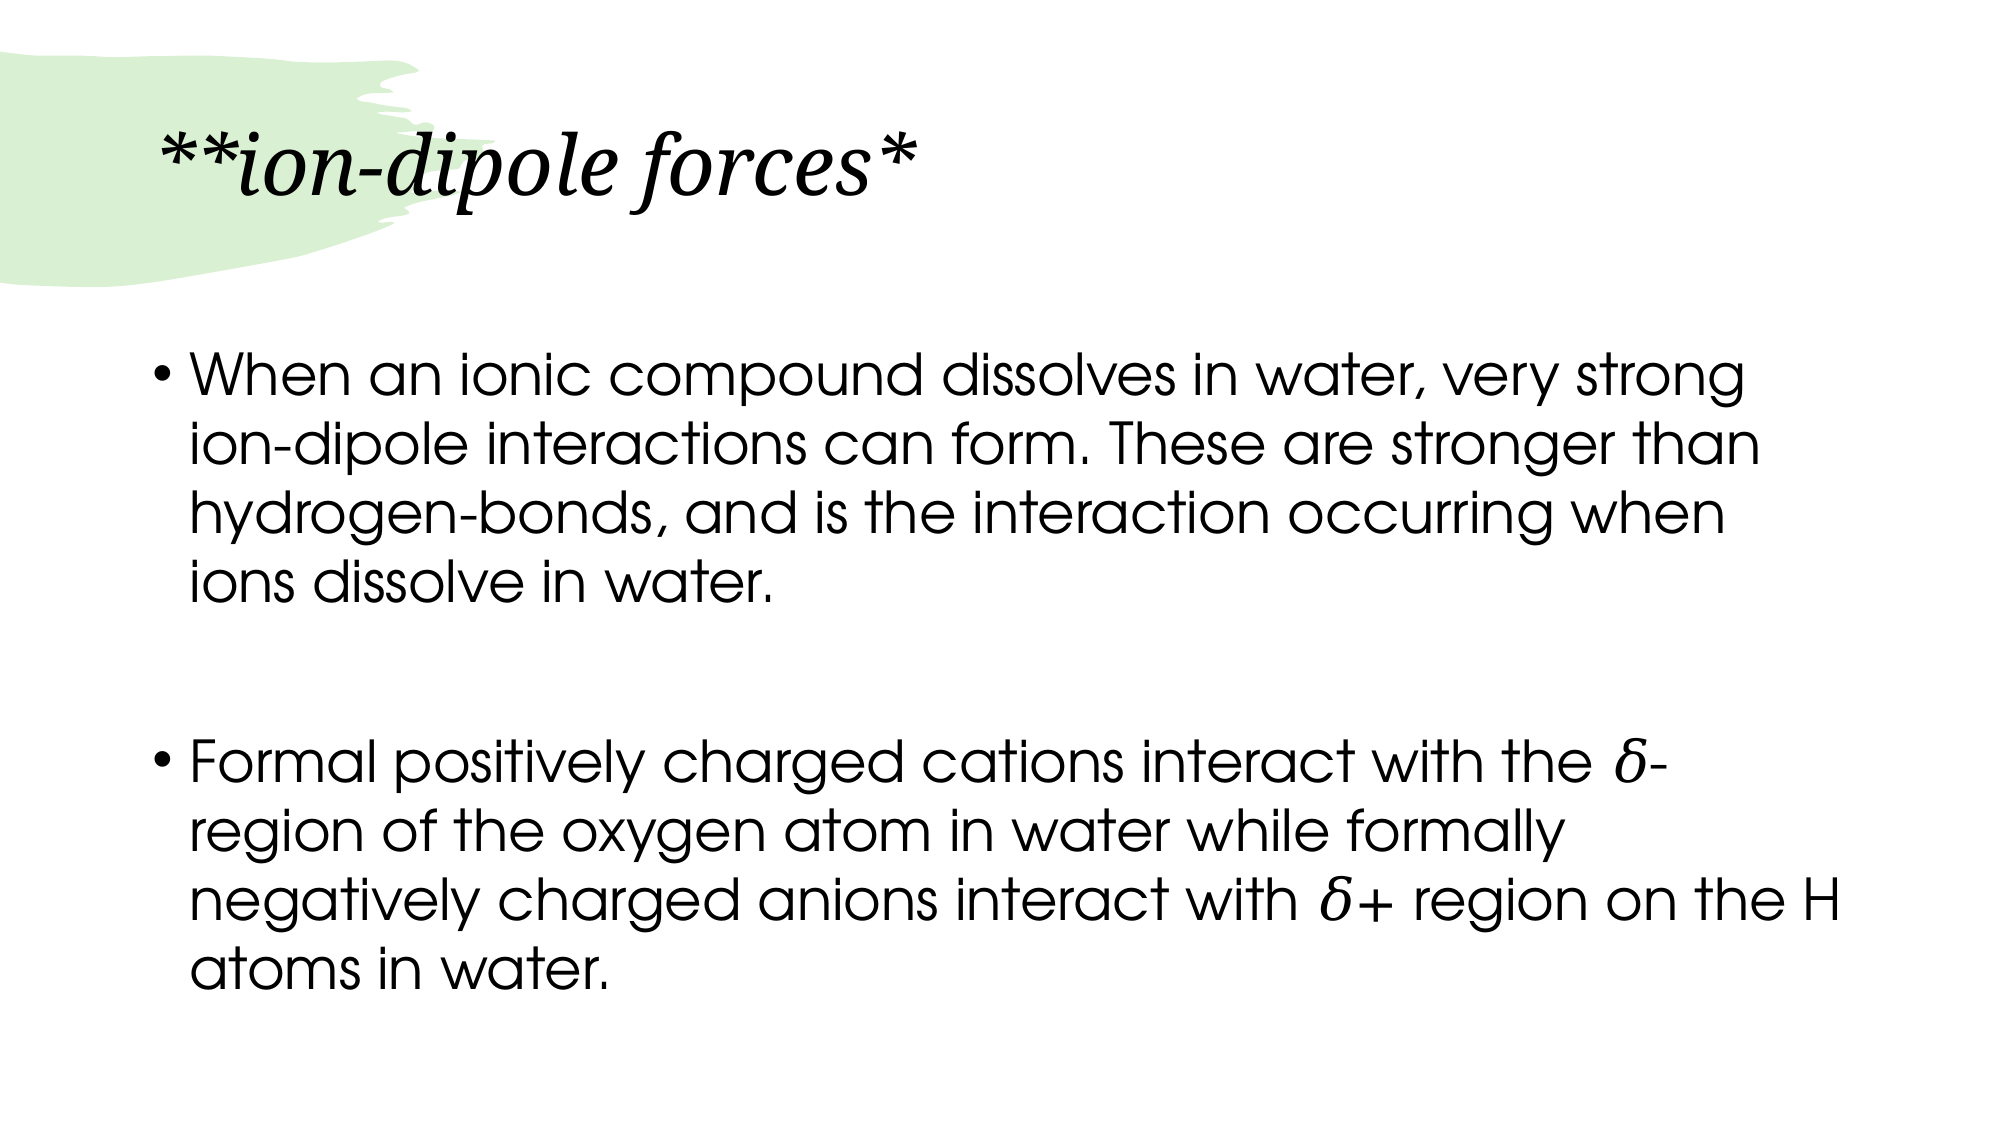

# **ion-dipole forces*
When an ionic compound dissolves in water, very strong ion-dipole interactions can form. These are stronger than hydrogen-bonds, and is the interaction occurring when ions dissolve in water.

Formal positively charged cations interact with the 𝛿- region of the oxygen atom in water while formally negatively charged anions interact with 𝛿+ region on the H atoms in water.